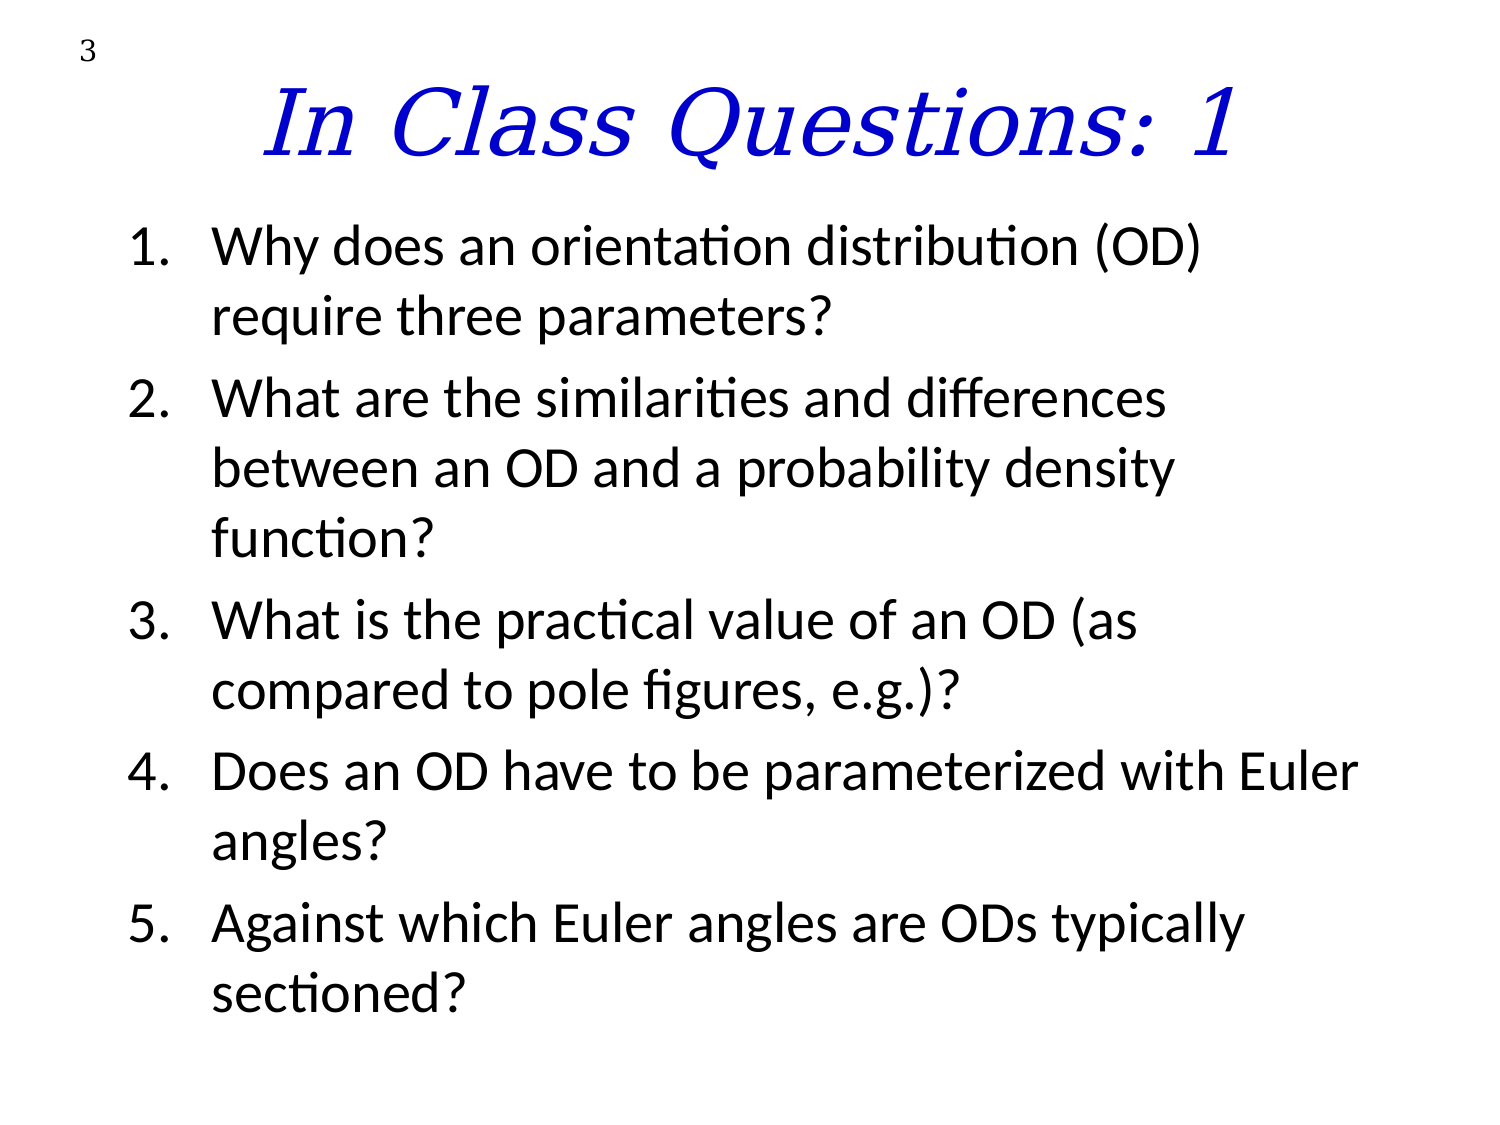

3
# In Class Questions: 1
Why does an orientation distribution (OD) require three parameters?
What are the similarities and differences between an OD and a probability density function?
What is the practical value of an OD (as compared to pole figures, e.g.)?
Does an OD have to be parameterized with Euler angles?
Against which Euler angles are ODs typically sectioned?